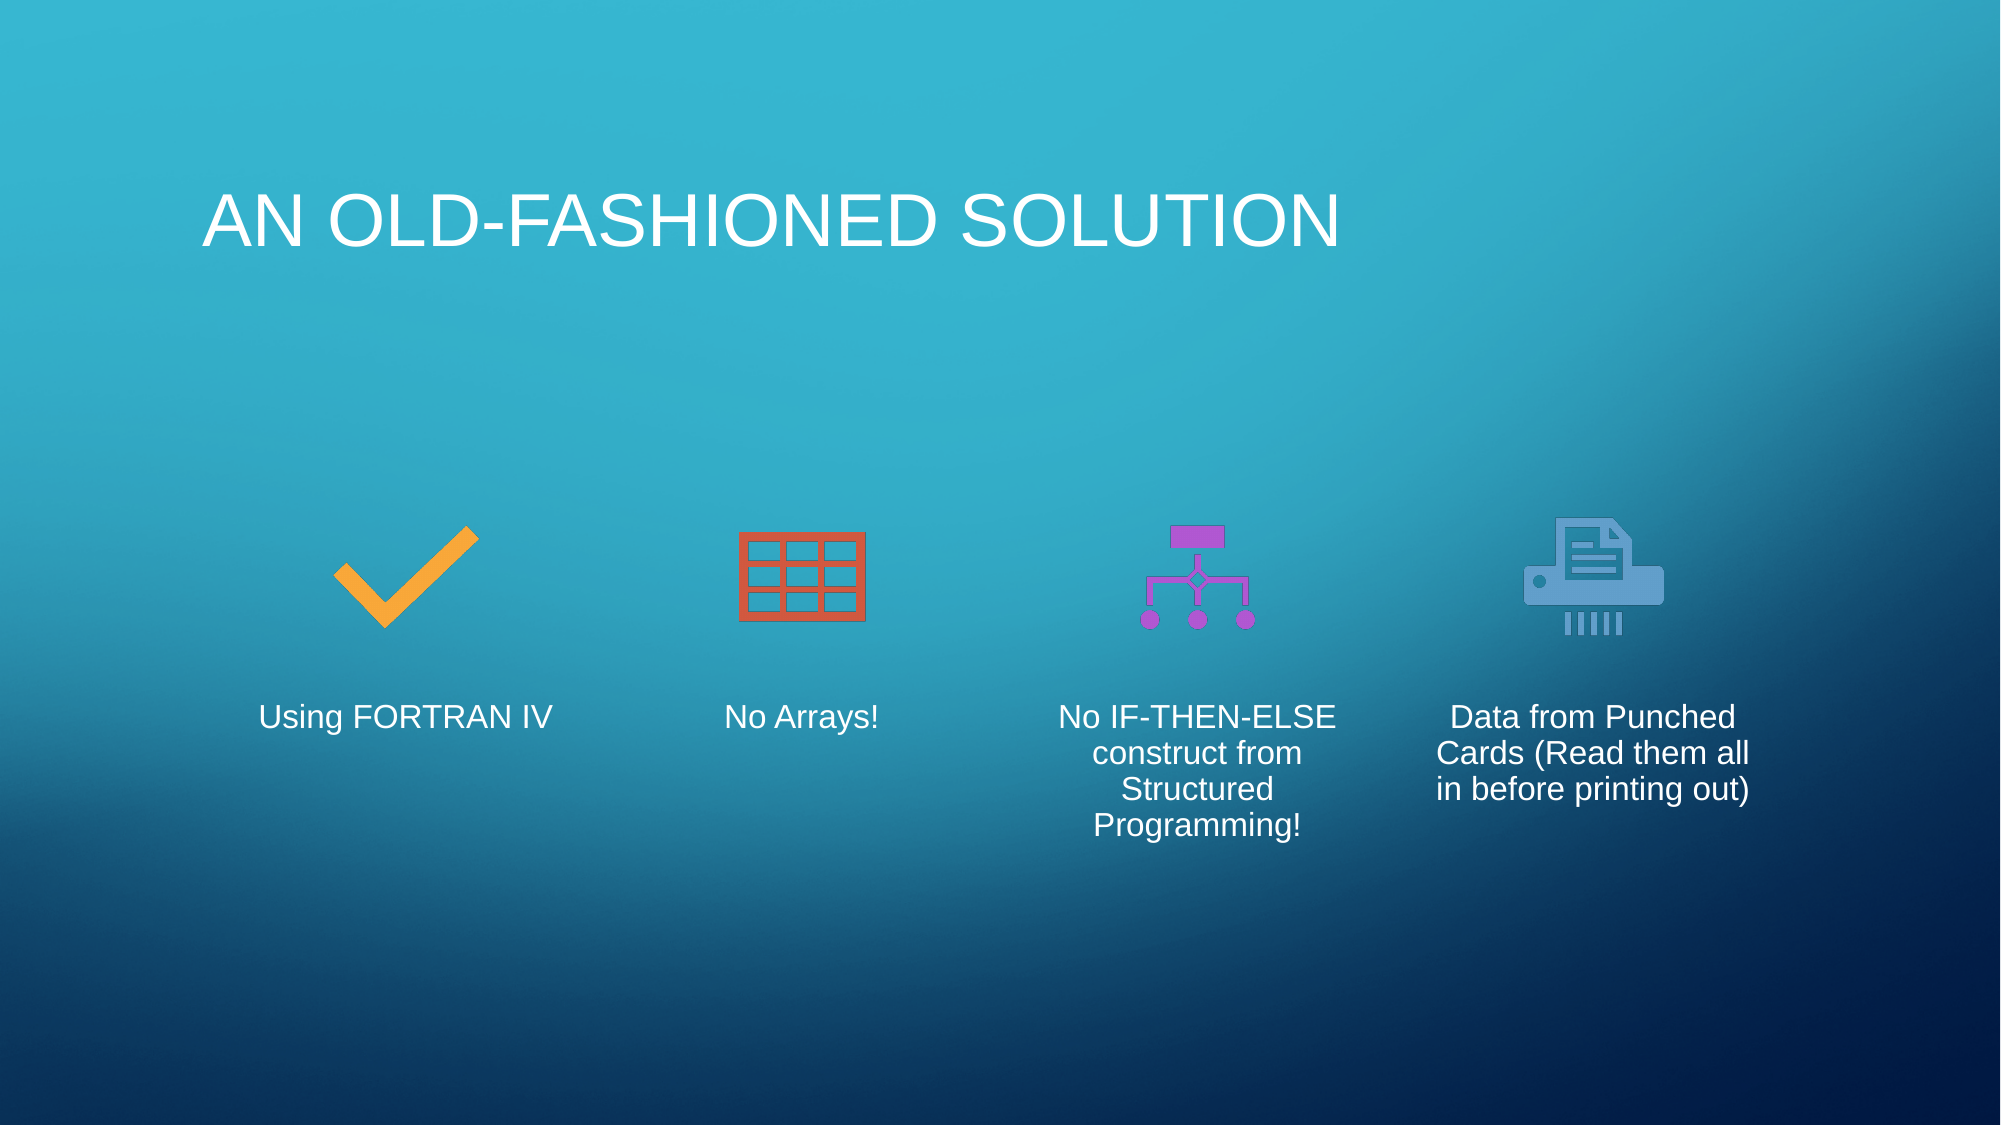

# An Old-Fashioned Solution
Using FORTRAN IV
No Arrays!
No IF-THEN-ELSE construct from Structured Programming!
Data from Punched Cards (Read them all in before printing out)